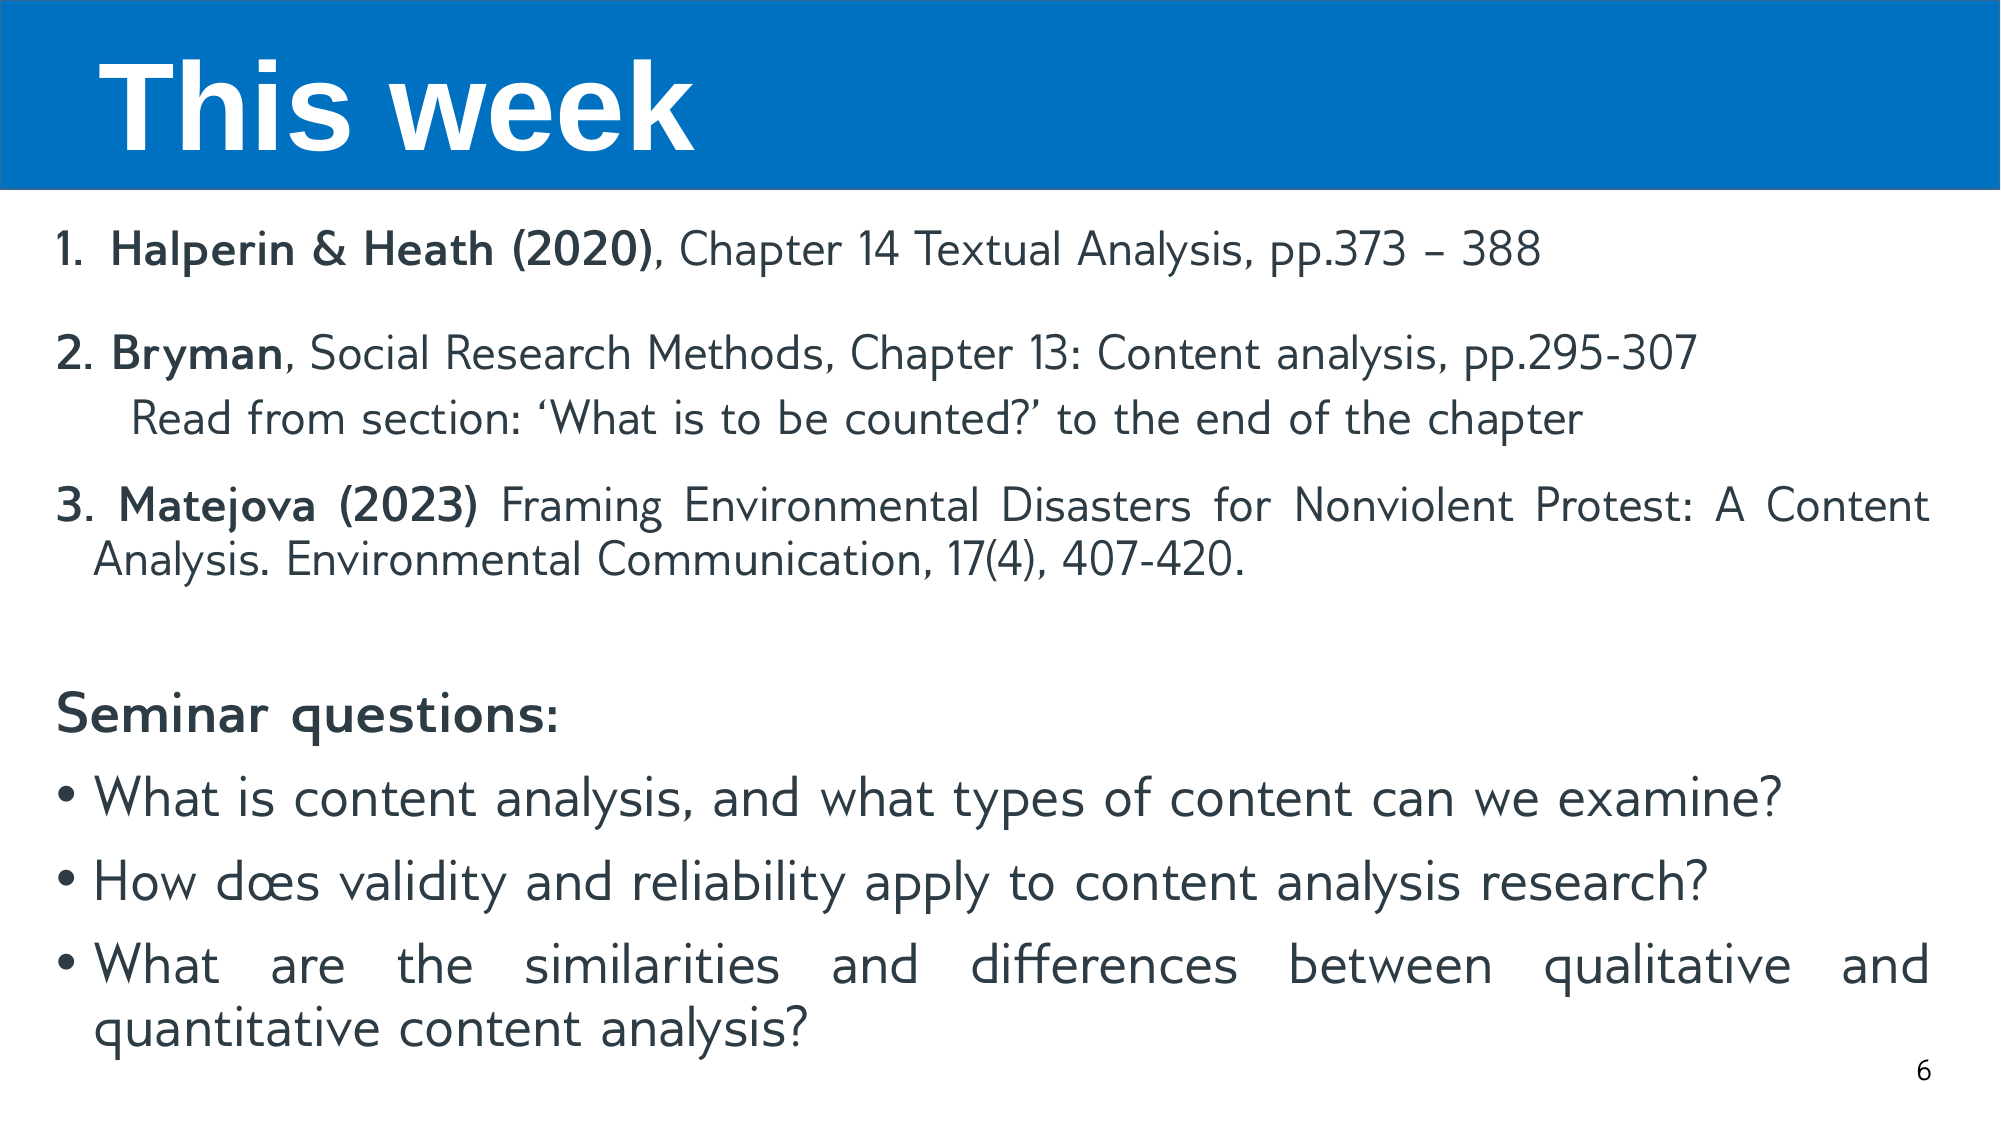

# This week

 Halperin & Heath (2020), Chapter 14 Textual Analysis, pp.373 – 388

 Bryman, Social Research Methods, Chapter 13: Content analysis, pp.295-307
Read from section: ‘What is to be counted?’ to the end of the chapter

 Matejova (2023) Framing Environmental Disasters for Nonviolent Protest: A Content Analysis. Environmental Communication, 17(4), 407-420.

Seminar questions:
What is content analysis, and what types of content can we examine?
How does validity and reliability apply to content analysis research?
What are the similarities and differences between qualitative and quantitative content analysis?
6